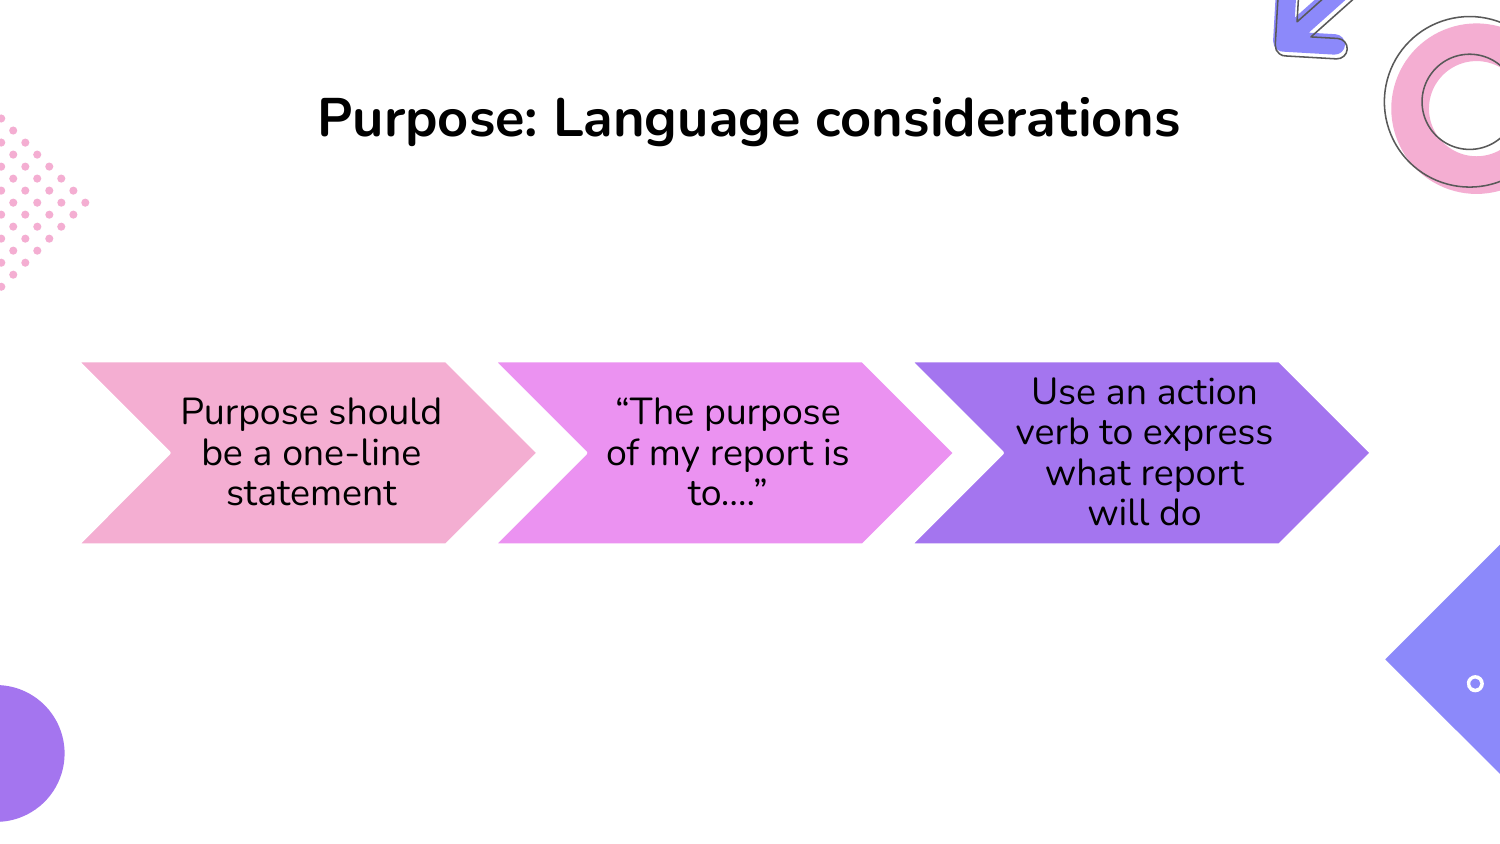

# Purpose: Language considerations
Purpose should be a one-line statement
“The purpose of my report is to….”
Use an action verb to express what report will do